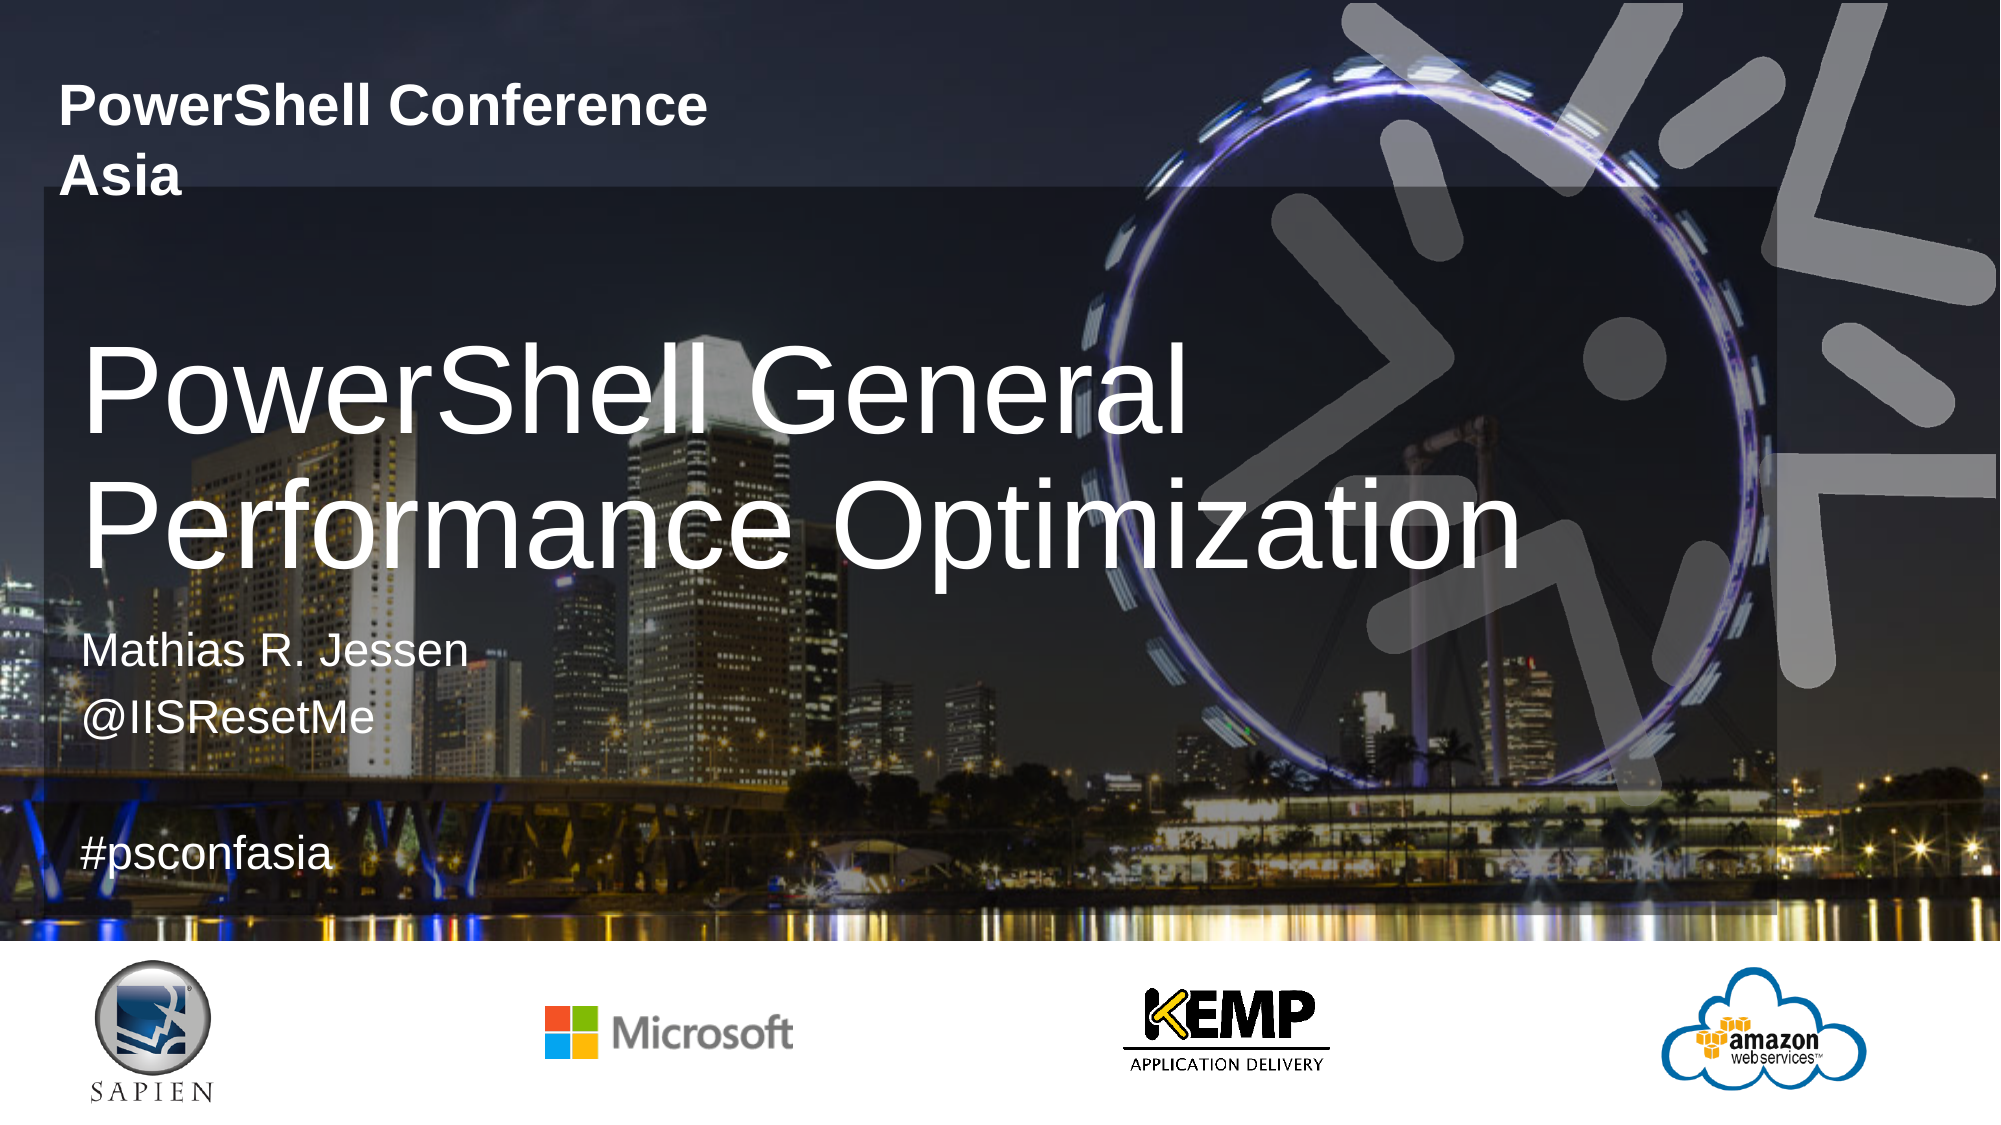

# PowerShell General Performance Optimization
Mathias R. Jessen
@IISResetMe

#psconfasia